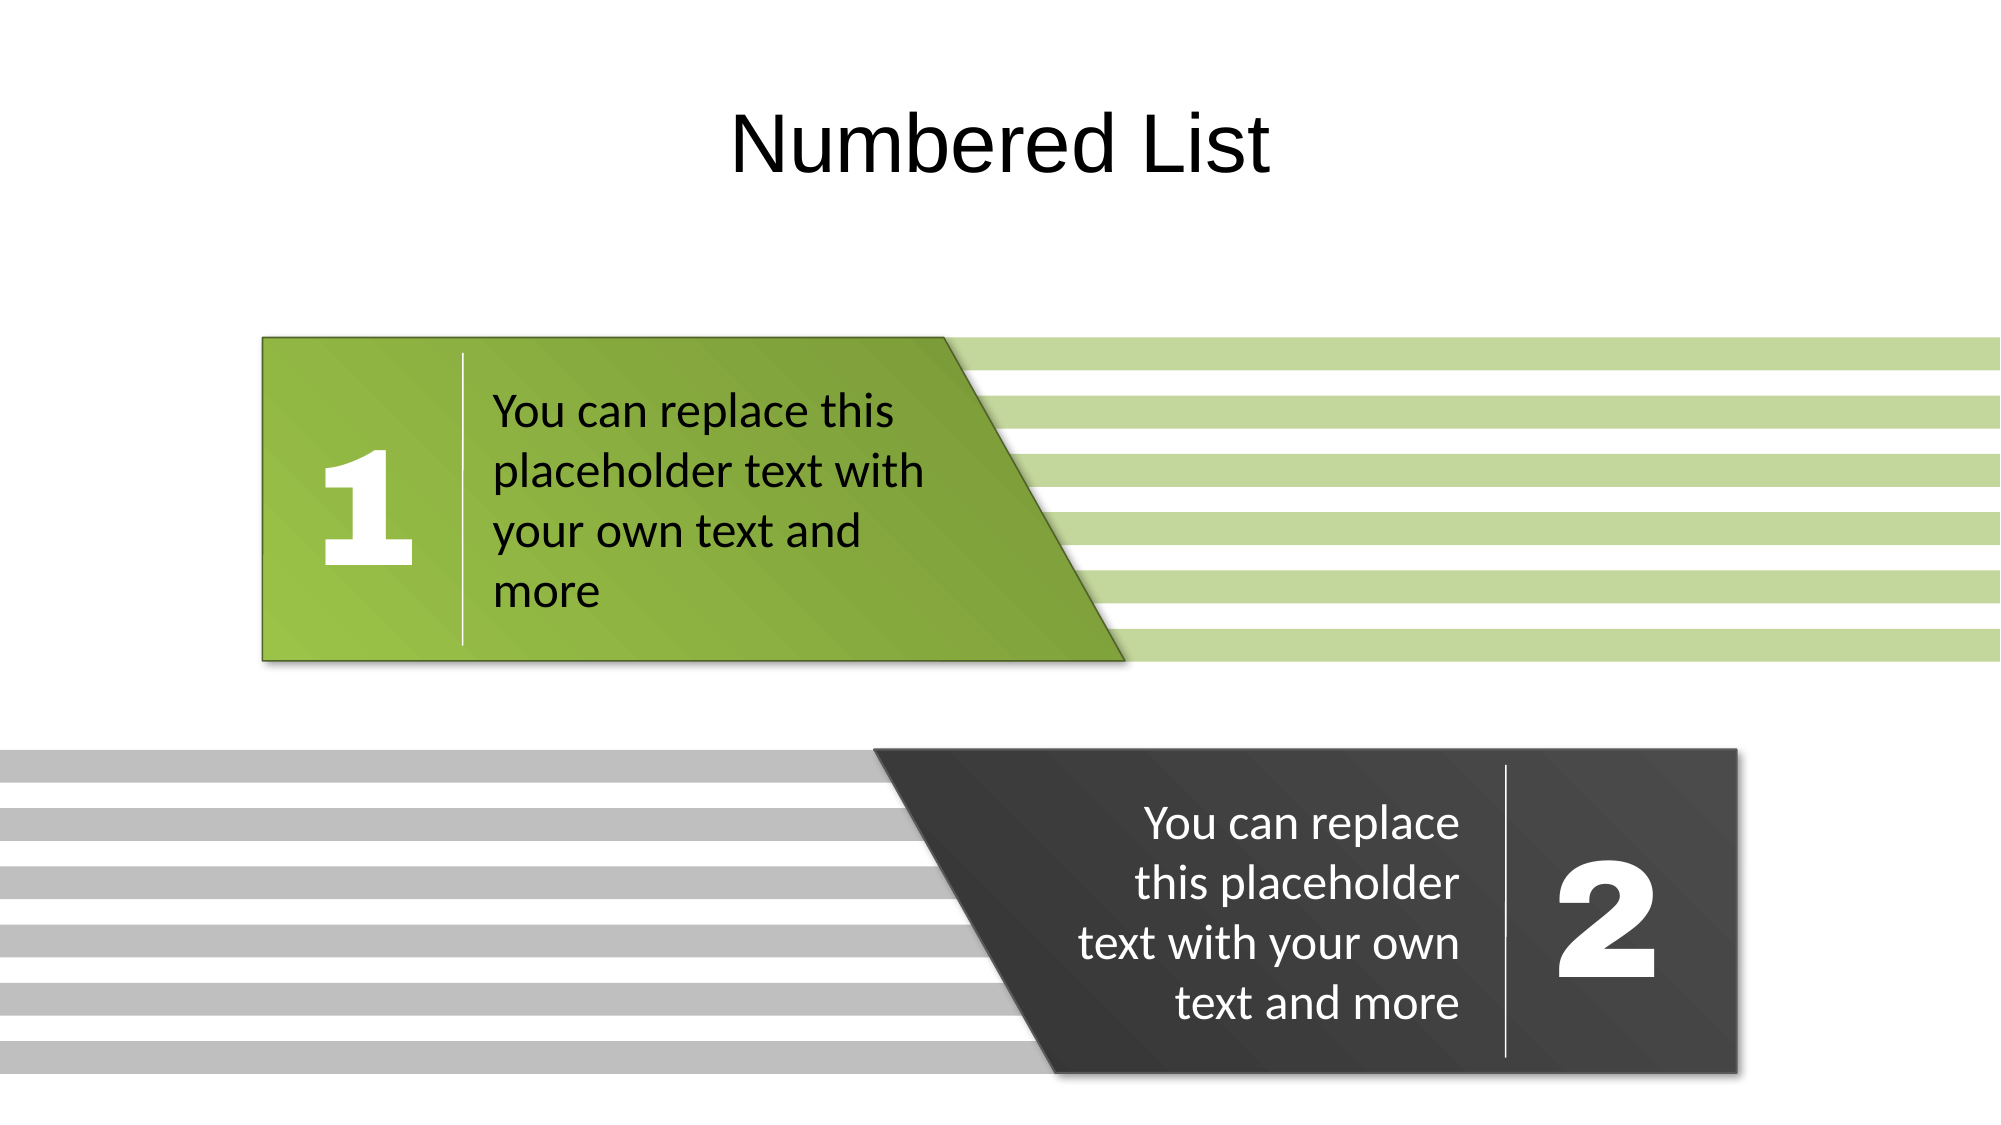

# Numbered List

You can replace this placeholder text with your own text and more
1

 You can replace this placeholder text with your own text and more
2